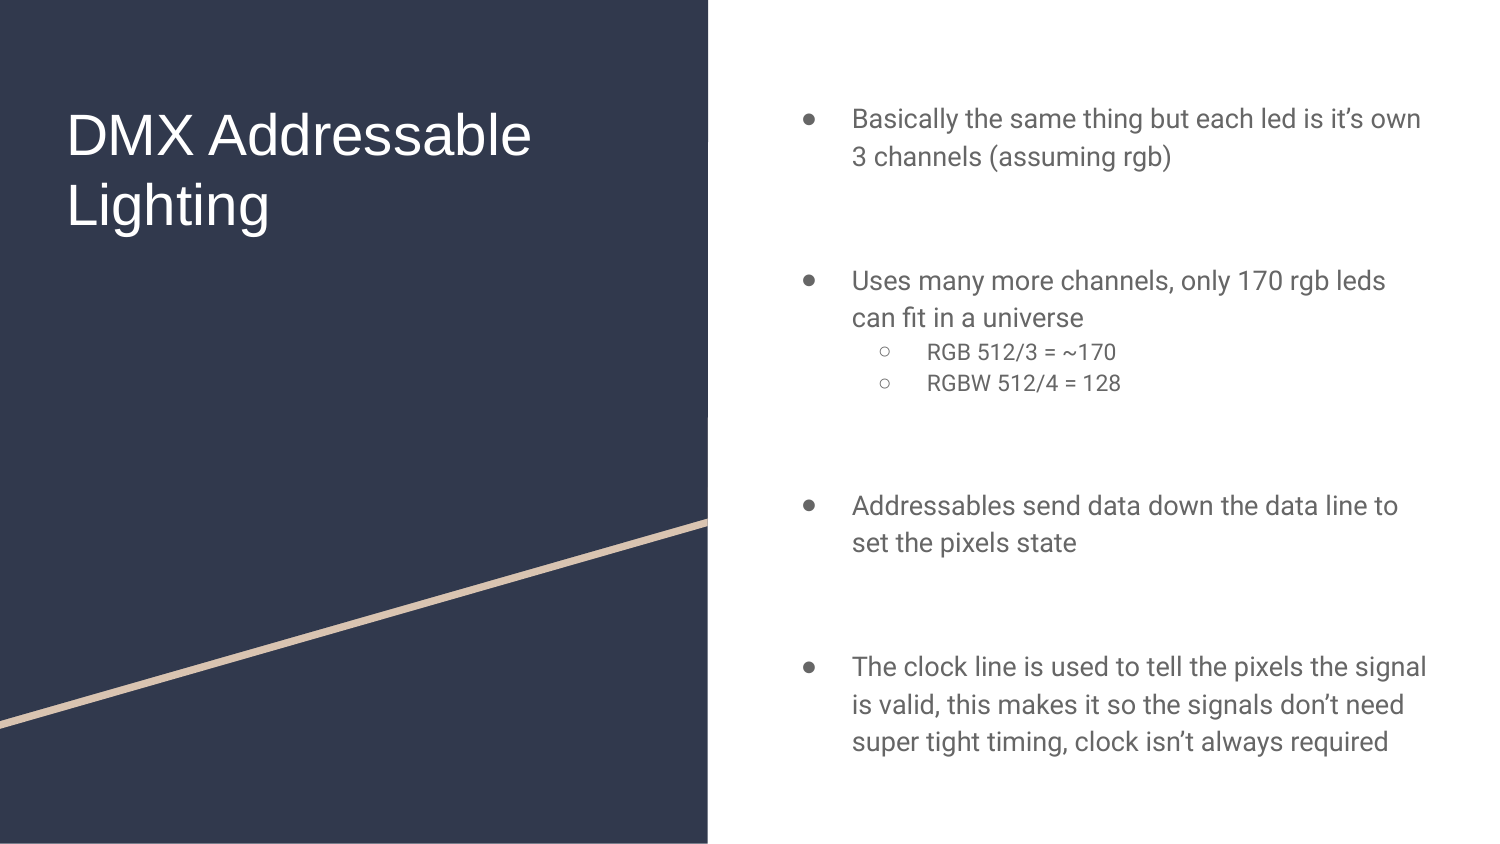

# DMX Addressable Lighting
Basically the same thing but each led is it’s own 3 channels (assuming rgb)

Uses many more channels, only 170 rgb leds can fit in a universe
RGB 512/3 = ~170
RGBW 512/4 = 128

Addressables send data down the data line to set the pixels state

The clock line is used to tell the pixels the signal is valid, this makes it so the signals don’t need super tight timing, clock isn’t always required